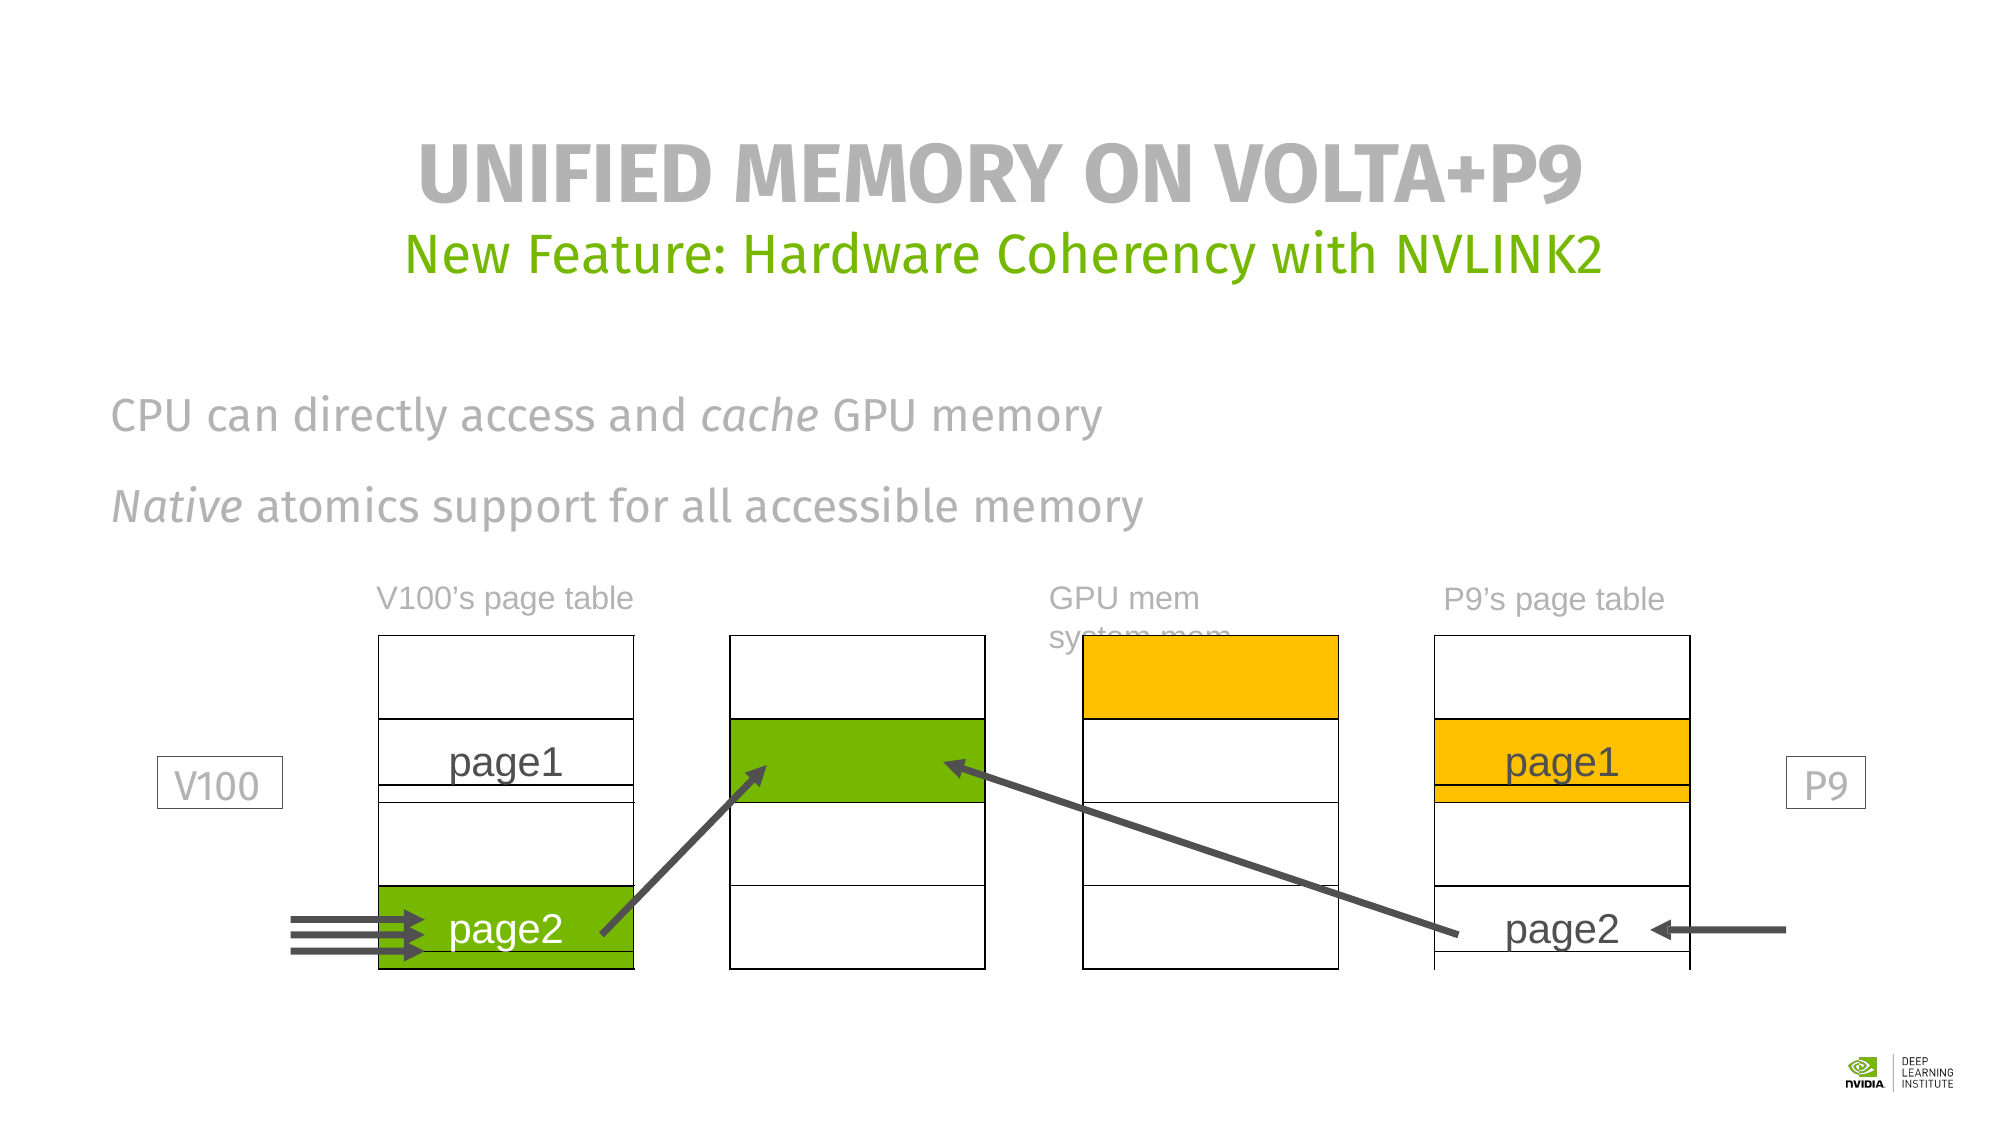

131
# UNIFIED MEMORY ON VOLTA+P9
New Feature: Hardware Coherency with NVLINK2
CPU can directly access and cache GPU memory
Native atomics support for all accessible memory
V100’s page table	GPU mem	system mem
P9’s page table

page1
page1
V100
P9

page2
page2